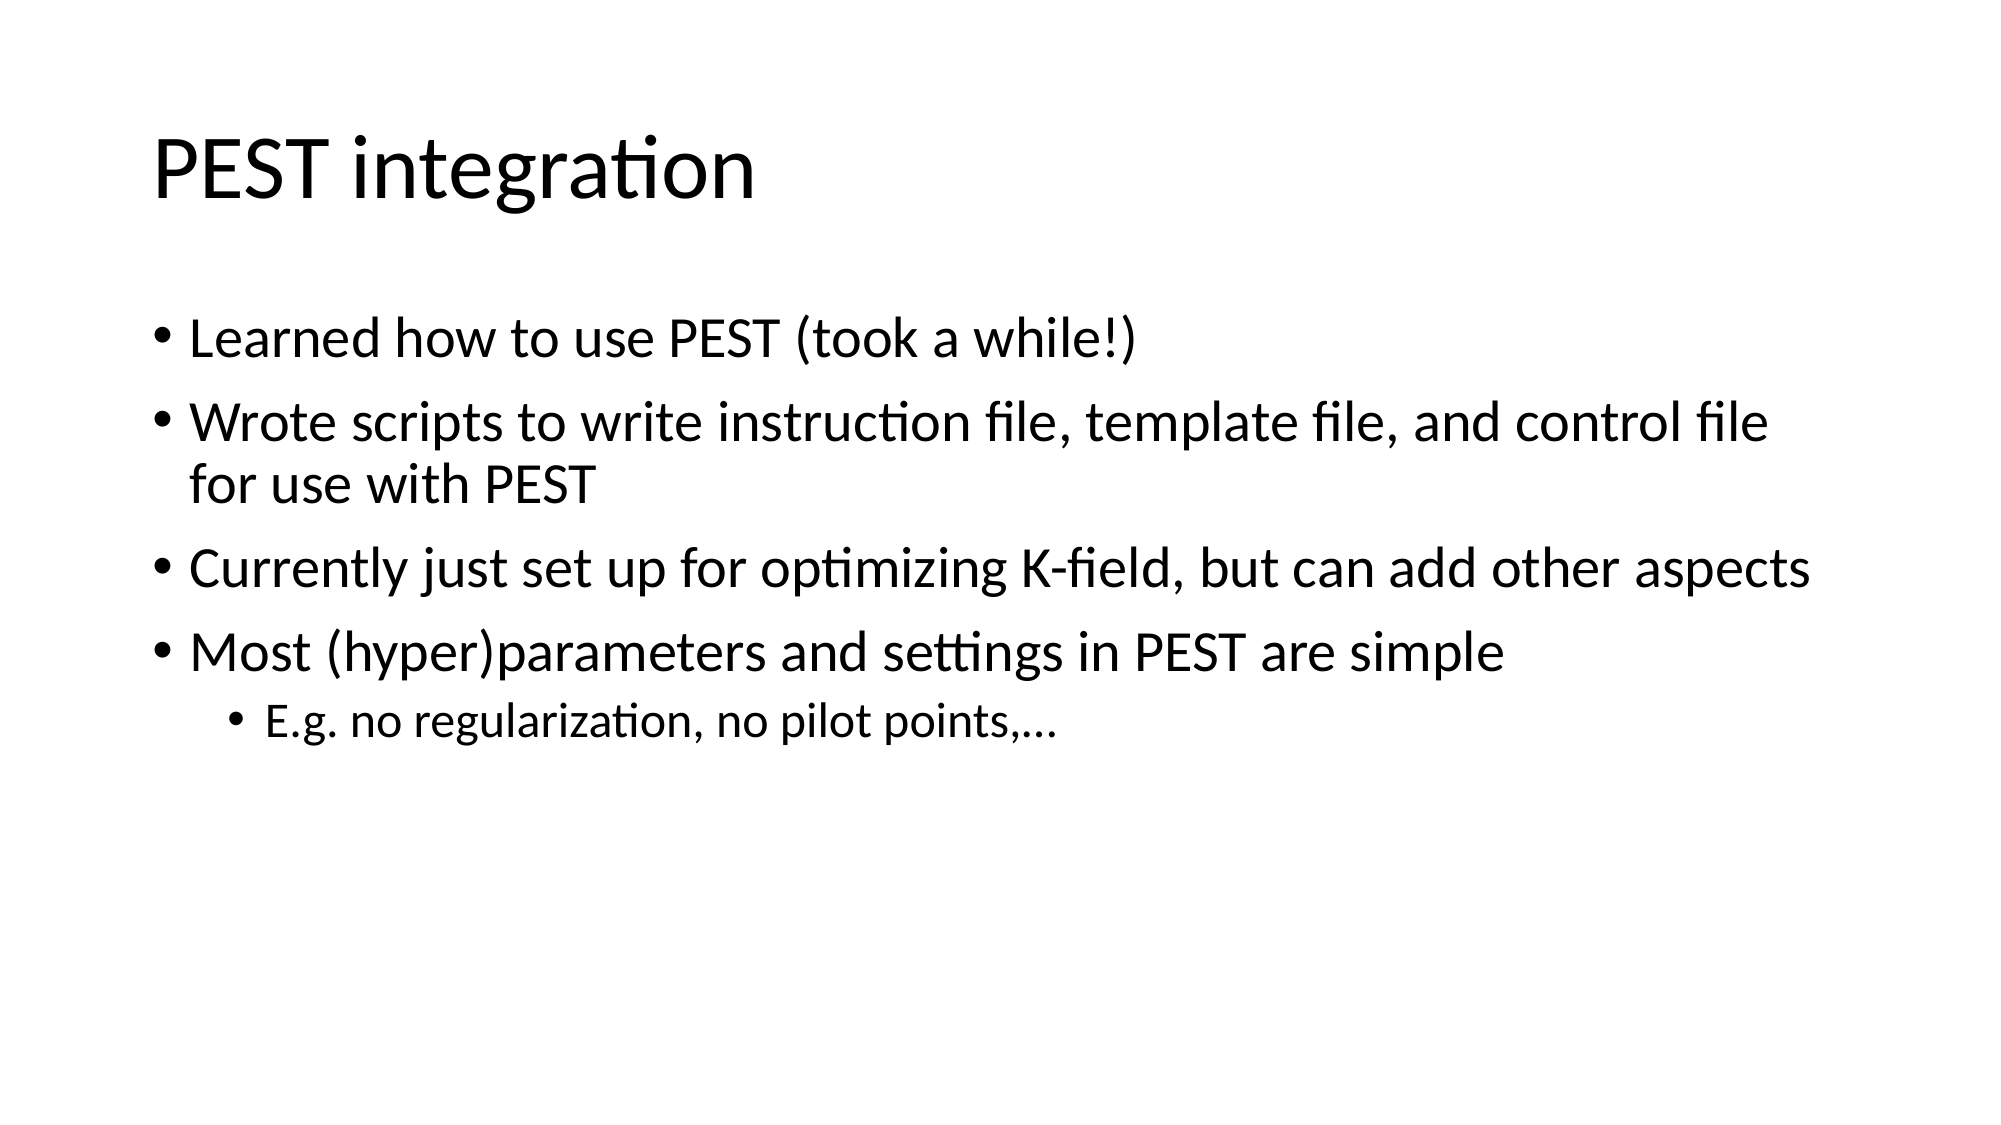

# PEST integration
Learned how to use PEST (took a while!)
Wrote scripts to write instruction file, template file, and control file for use with PEST
Currently just set up for optimizing K-field, but can add other aspects
Most (hyper)parameters and settings in PEST are simple
E.g. no regularization, no pilot points,…